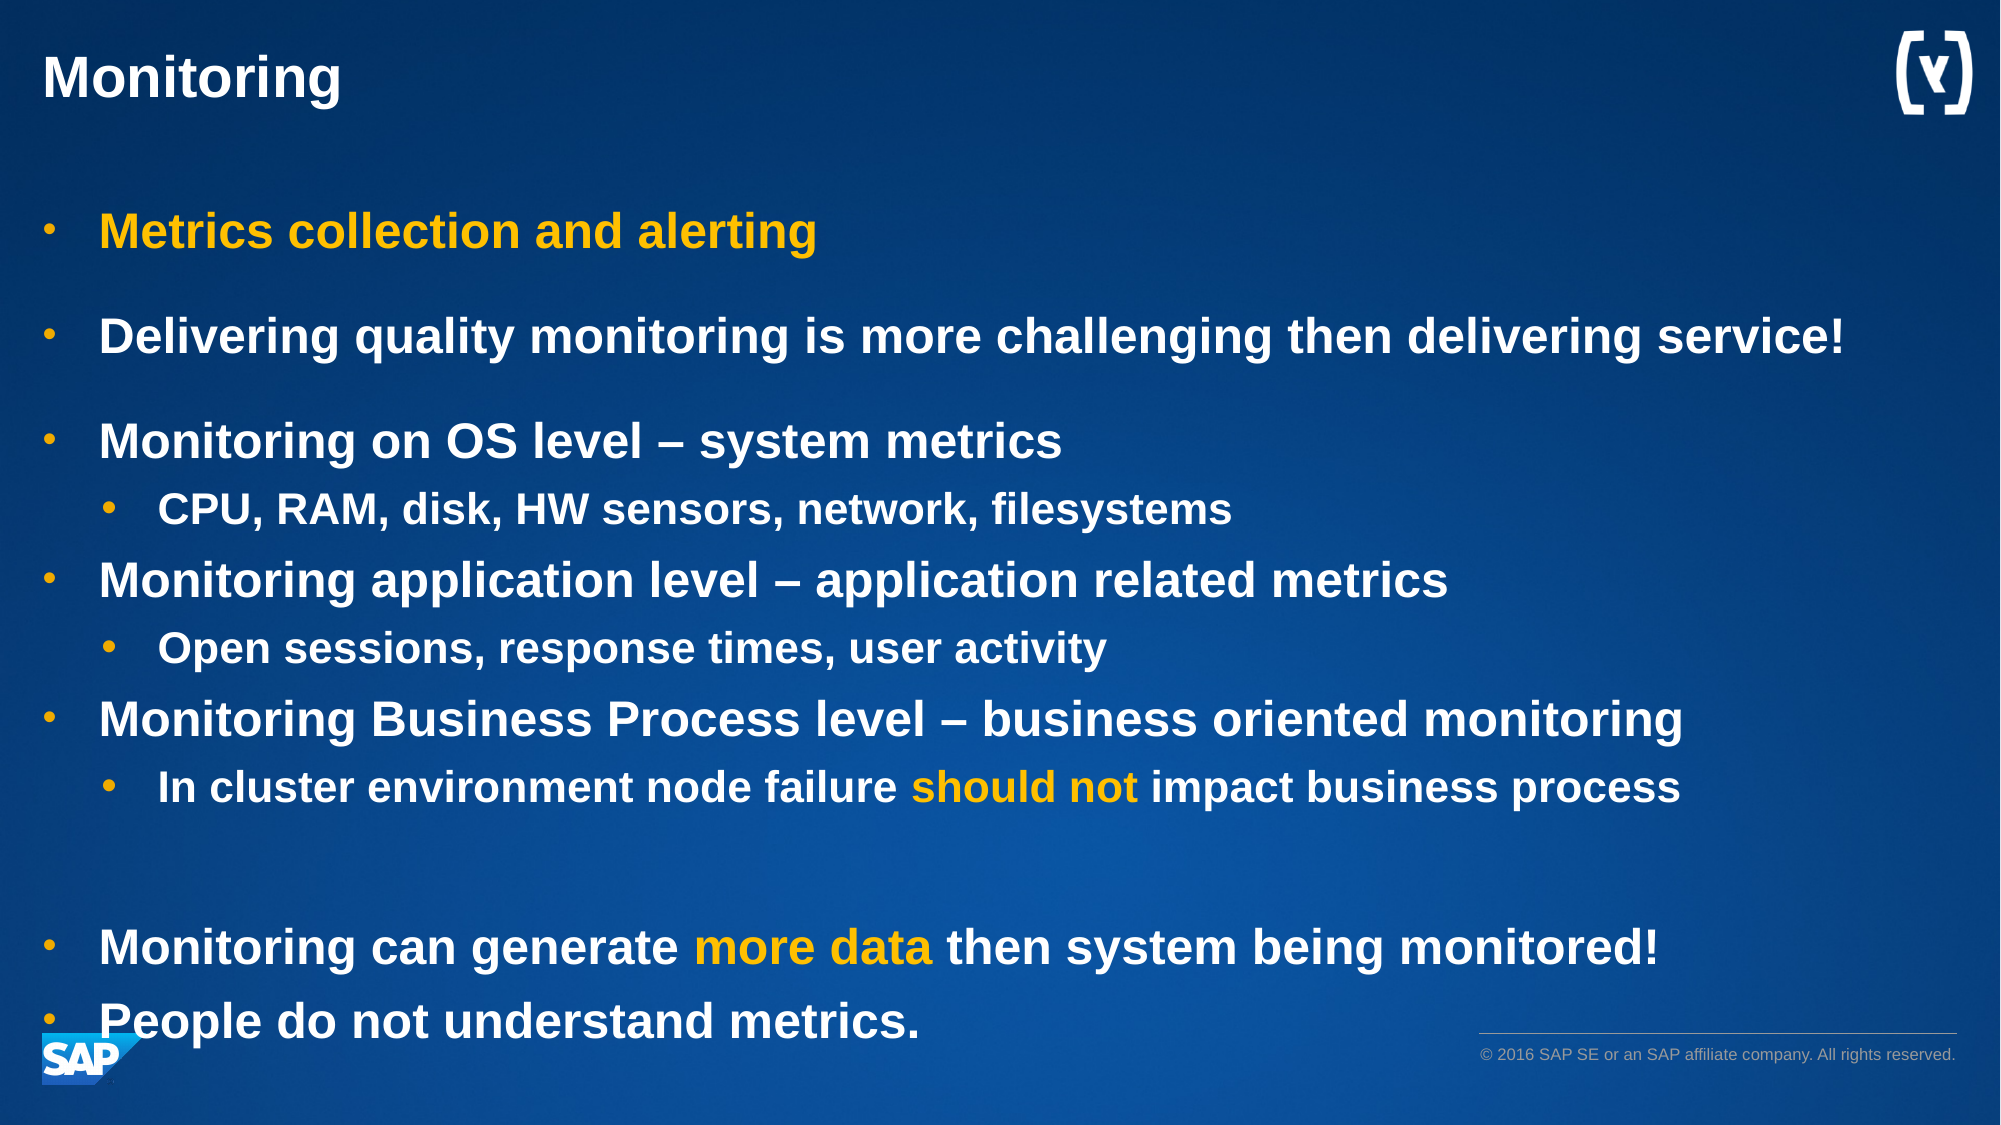

# Monitoring
Metrics collection and alerting
Delivering quality monitoring is more challenging then delivering service!
Monitoring on OS level – system metrics
CPU, RAM, disk, HW sensors, network, filesystems
Monitoring application level – application related metrics
Open sessions, response times, user activity
Monitoring Business Process level – business oriented monitoring
In cluster environment node failure should not impact business process

Monitoring can generate more data then system being monitored!
People do not understand metrics.